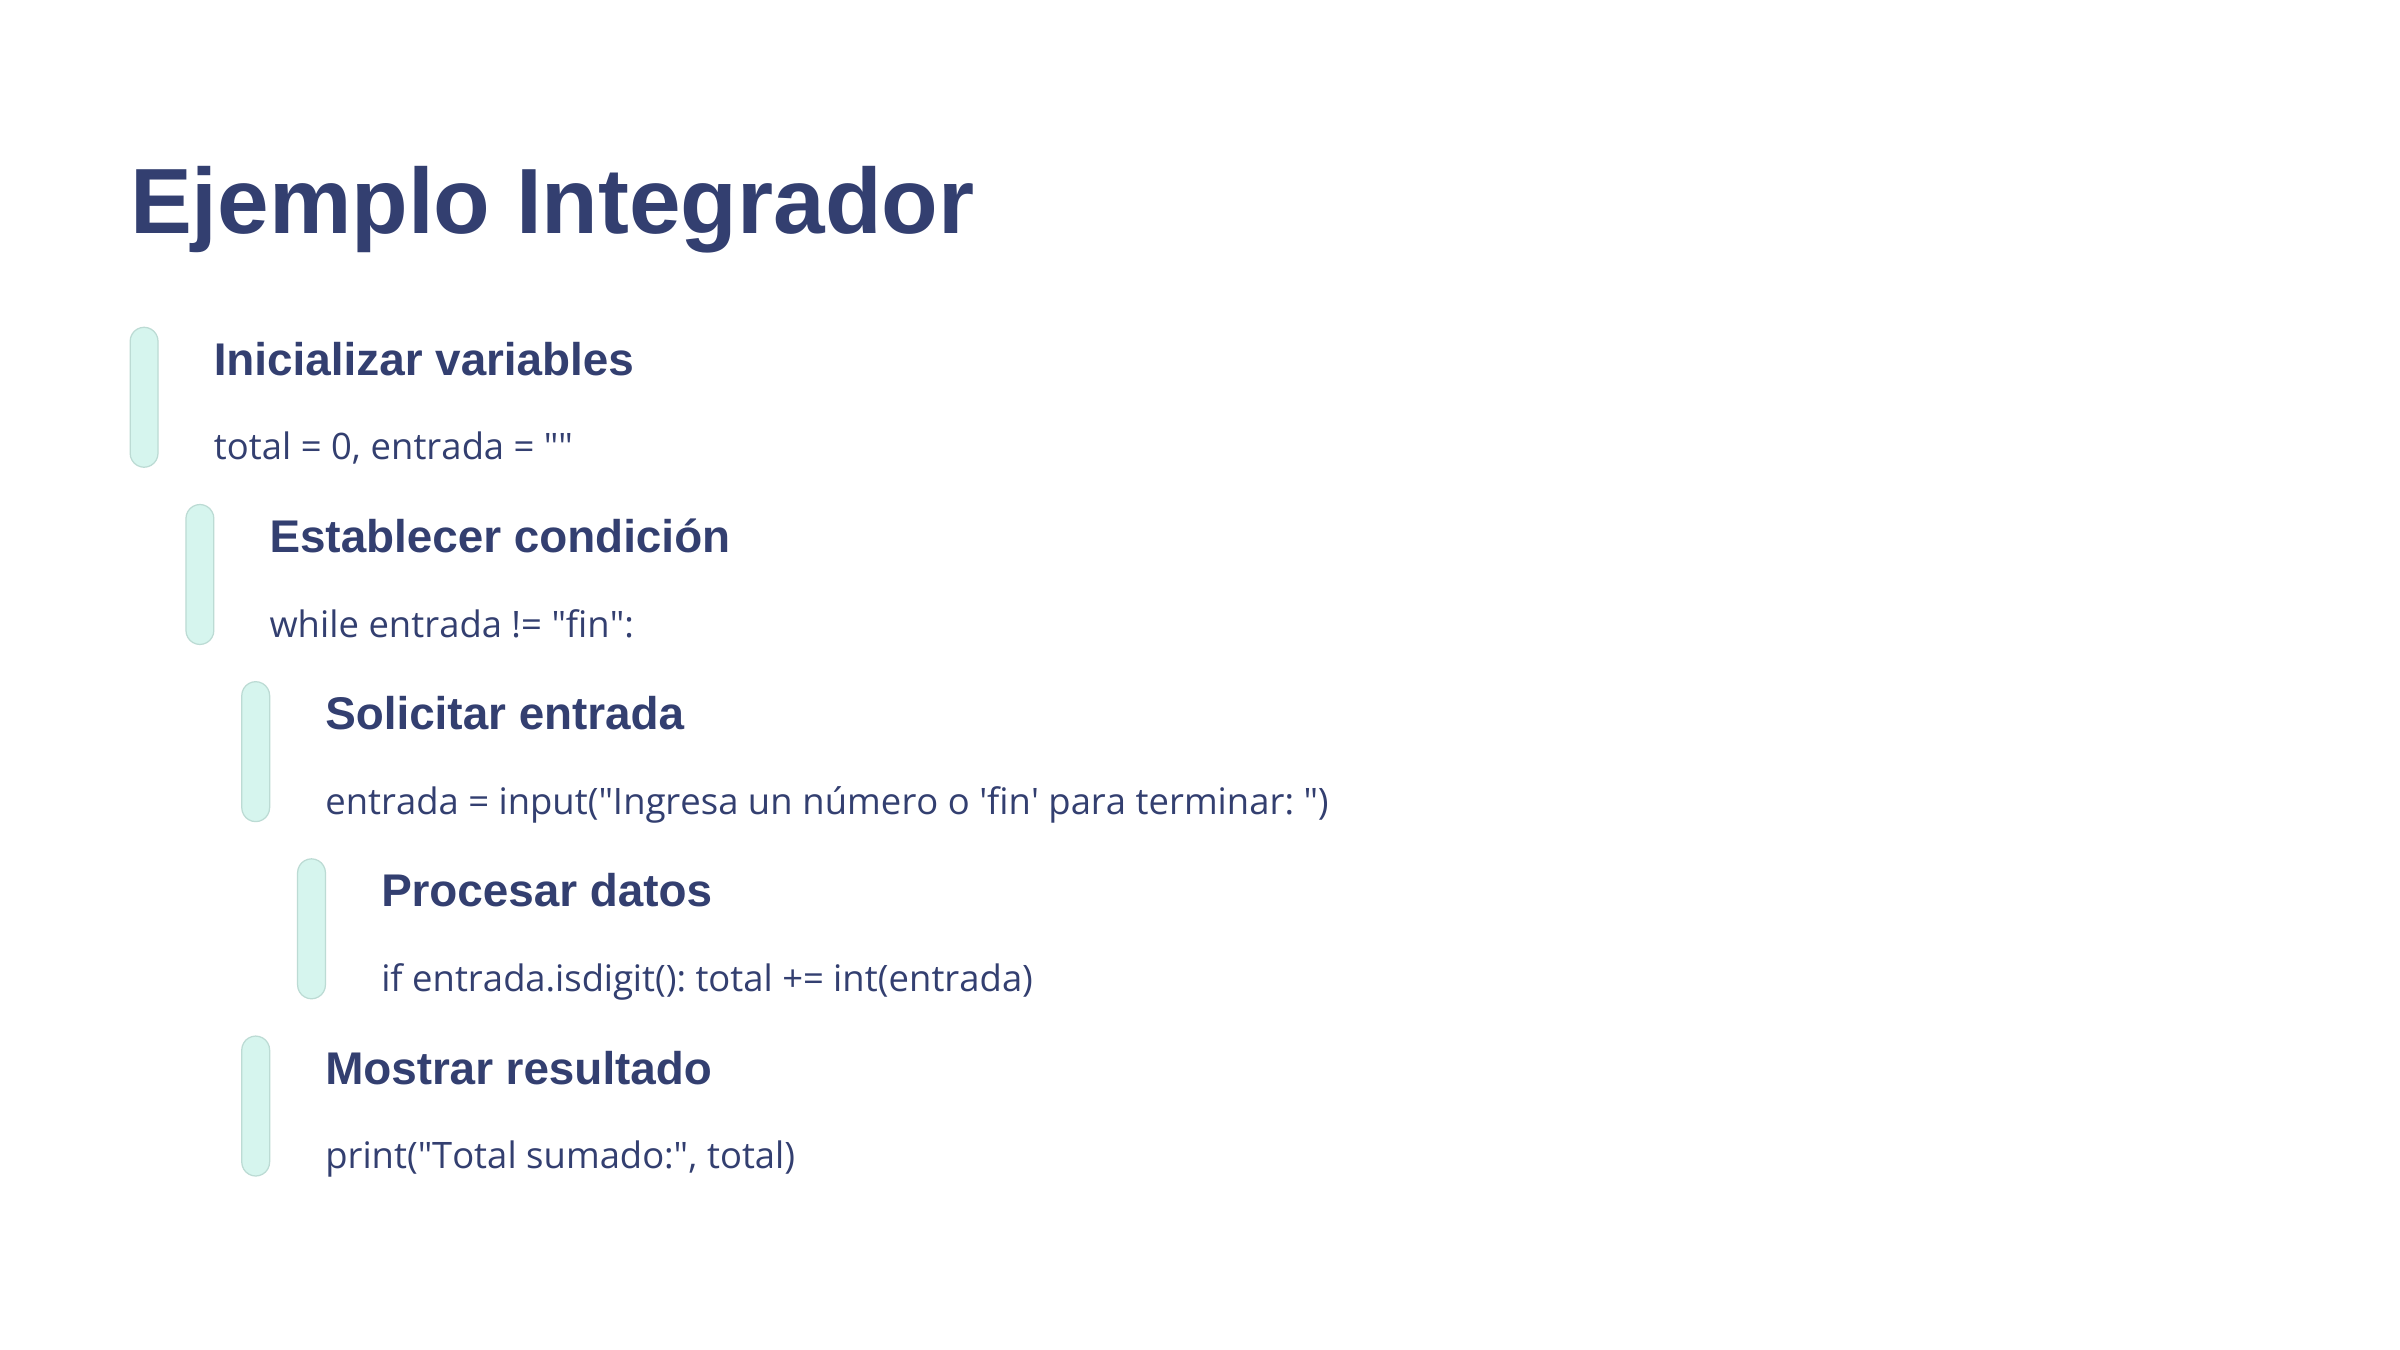

Ejemplo Integrador

Inicializar variables
total = 0, entrada = ""

Establecer condición
while entrada != "fin":

Solicitar entrada
entrada = input("Ingresa un número o 'fin' para terminar: ")

Procesar datos
if entrada.isdigit(): total += int(entrada)

Mostrar resultado
print("Total sumado:", total)